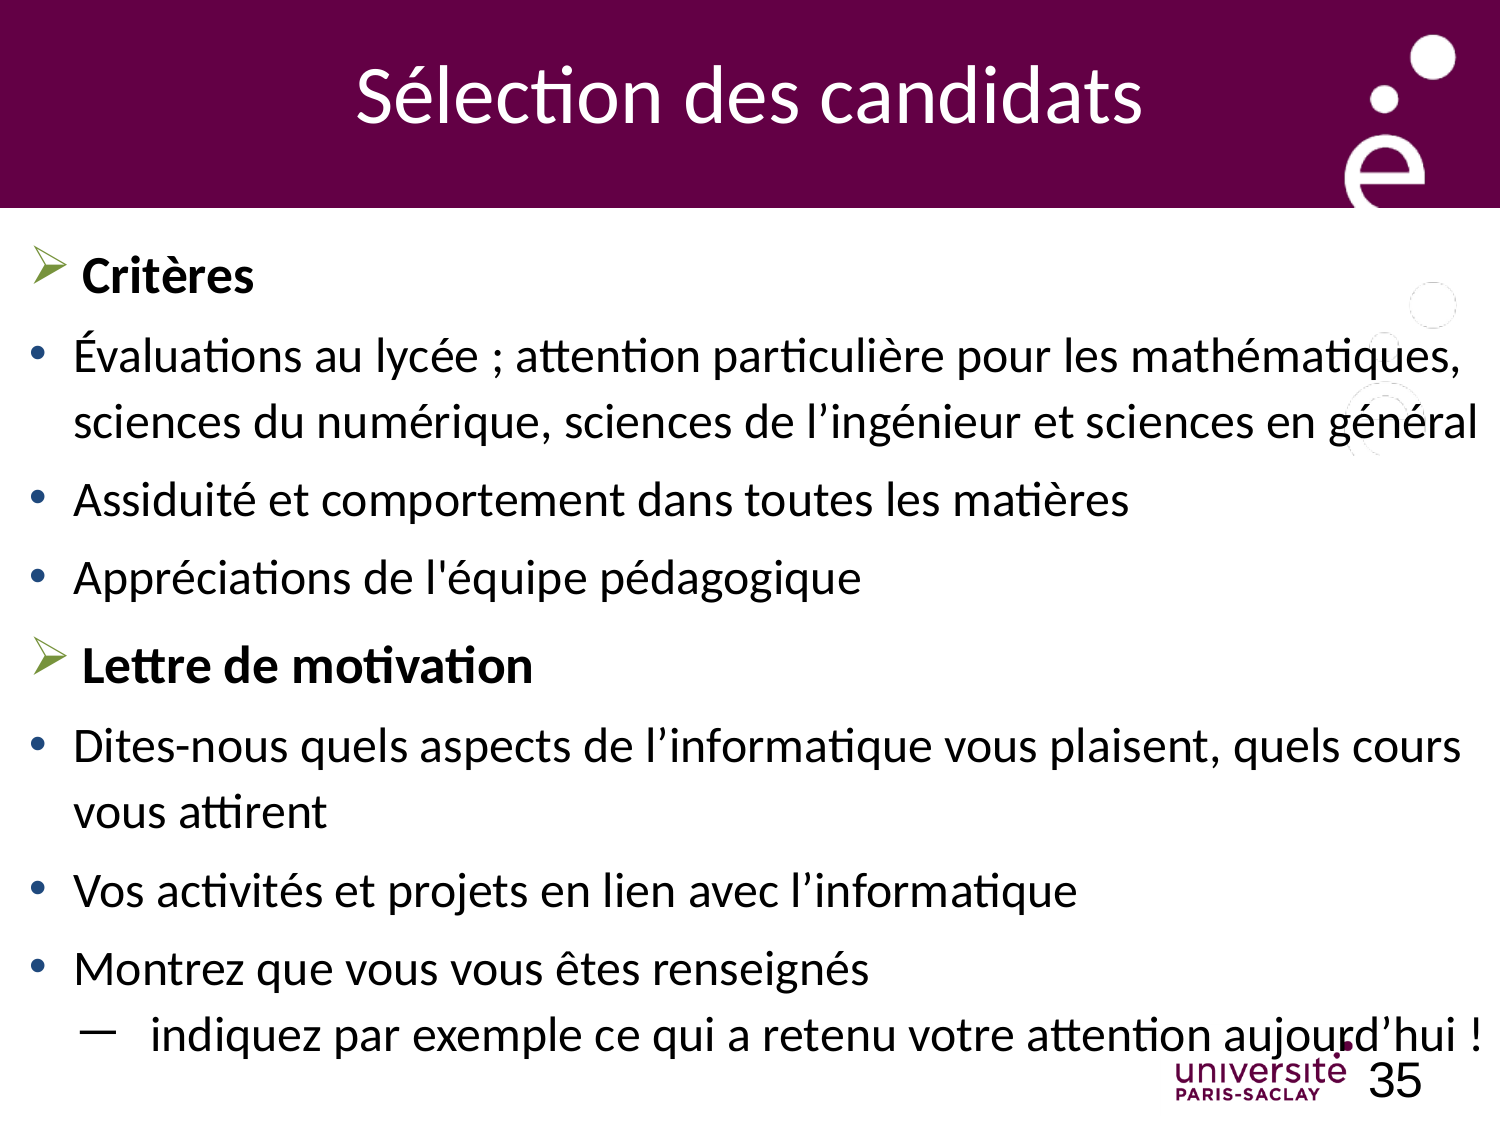

Sélection des candidats
Critères
Évaluations au lycée ; attention particulière pour les mathématiques, sciences du numérique, sciences de l’ingénieur et sciences en général
Assiduité et comportement dans toutes les matières
Appréciations de l'équipe pédagogique
Lettre de motivation
Dites-nous quels aspects de l’informatique vous plaisent, quels cours vous attirent
Vos activités et projets en lien avec l’informatique
Montrez que vous vous êtes renseignés
－ indiquez par exemple ce qui a retenu votre attention aujourd’hui !
35
35